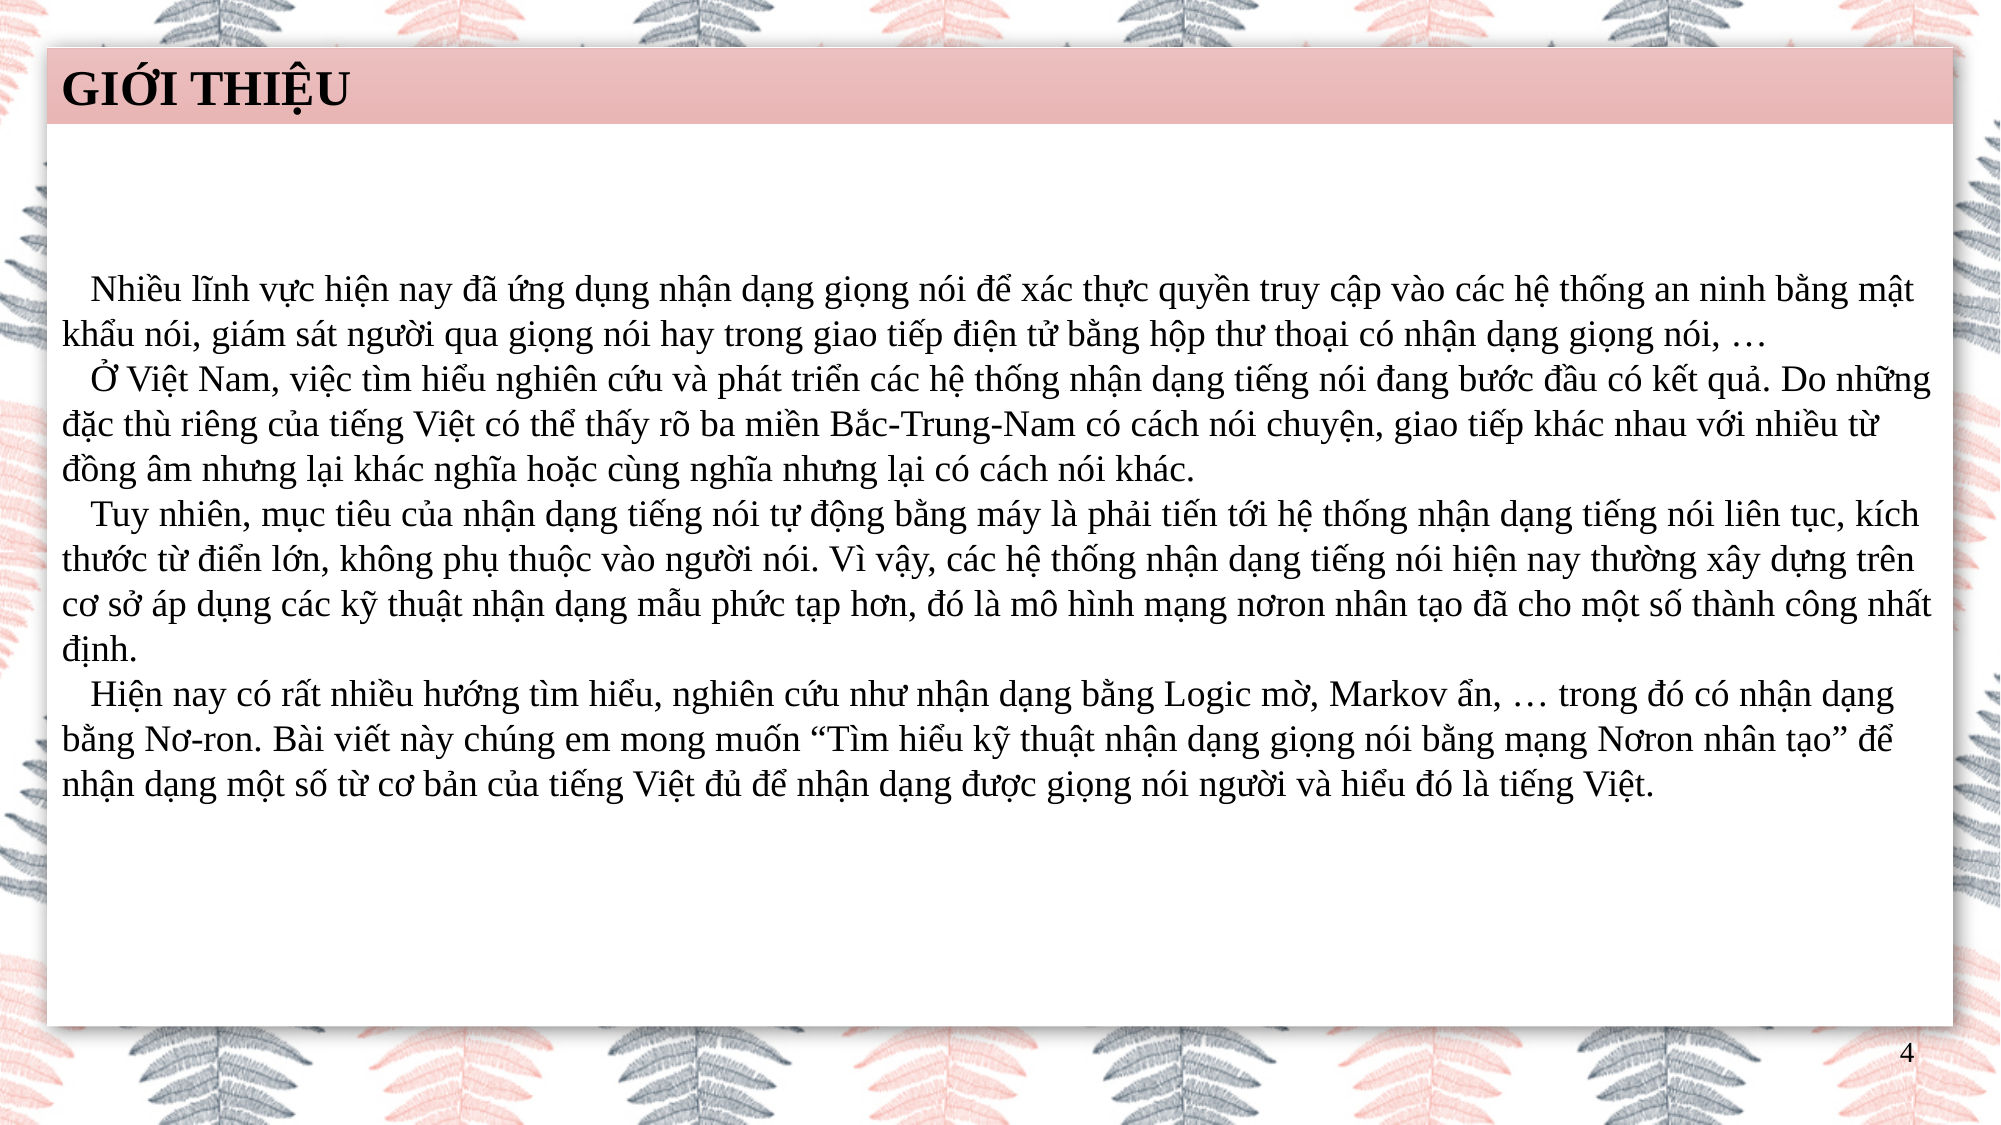

GIỚI THIỆU
   Nhiều lĩnh vực hiện nay đã ứng dụng nhận dạng giọng nói để xác thực quyền truy cập vào các hệ thống an ninh bằng mật khẩu nói, giám sát người qua giọng nói hay trong giao tiếp điện tử bằng hộp thư thoại có nhận dạng giọng nói, …
   Ở Việt Nam, việc tìm hiểu nghiên cứu và phát triển các hệ thống nhận dạng tiếng nói đang bước đầu có kết quả. Do những đặc thù riêng của tiếng Việt có thể thấy rõ ba miền Bắc-Trung-Nam có cách nói chuyện, giao tiếp khác nhau với nhiều từ đồng âm nhưng lại khác nghĩa hoặc cùng nghĩa nhưng lại có cách nói khác.
   Tuy nhiên, mục tiêu của nhận dạng tiếng nói tự động bằng máy là phải tiến tới hệ thống nhận dạng tiếng nói liên tục, kích thước từ điển lớn, không phụ thuộc vào người nói. Vì vậy, các hệ thống nhận dạng tiếng nói hiện nay thường xây dựng trên cơ sở áp dụng các kỹ thuật nhận dạng mẫu phức tạp hơn, đó là mô hình mạng nơron nhân tạo đã cho một số thành công nhất định.
   Hiện nay có rất nhiều hướng tìm hiểu, nghiên cứu như nhận dạng bằng Logic mờ, Markov ẩn, … trong đó có nhận dạng bằng Nơ-ron. Bài viết này chúng em mong muốn “Tìm hiểu kỹ thuật nhận dạng giọng nói bằng mạng Nơron nhân tạo” để nhận dạng một số từ cơ bản của tiếng Việt đủ để nhận dạng được giọng nói người và hiểu đó là tiếng Việt.
01
02
03
04
4